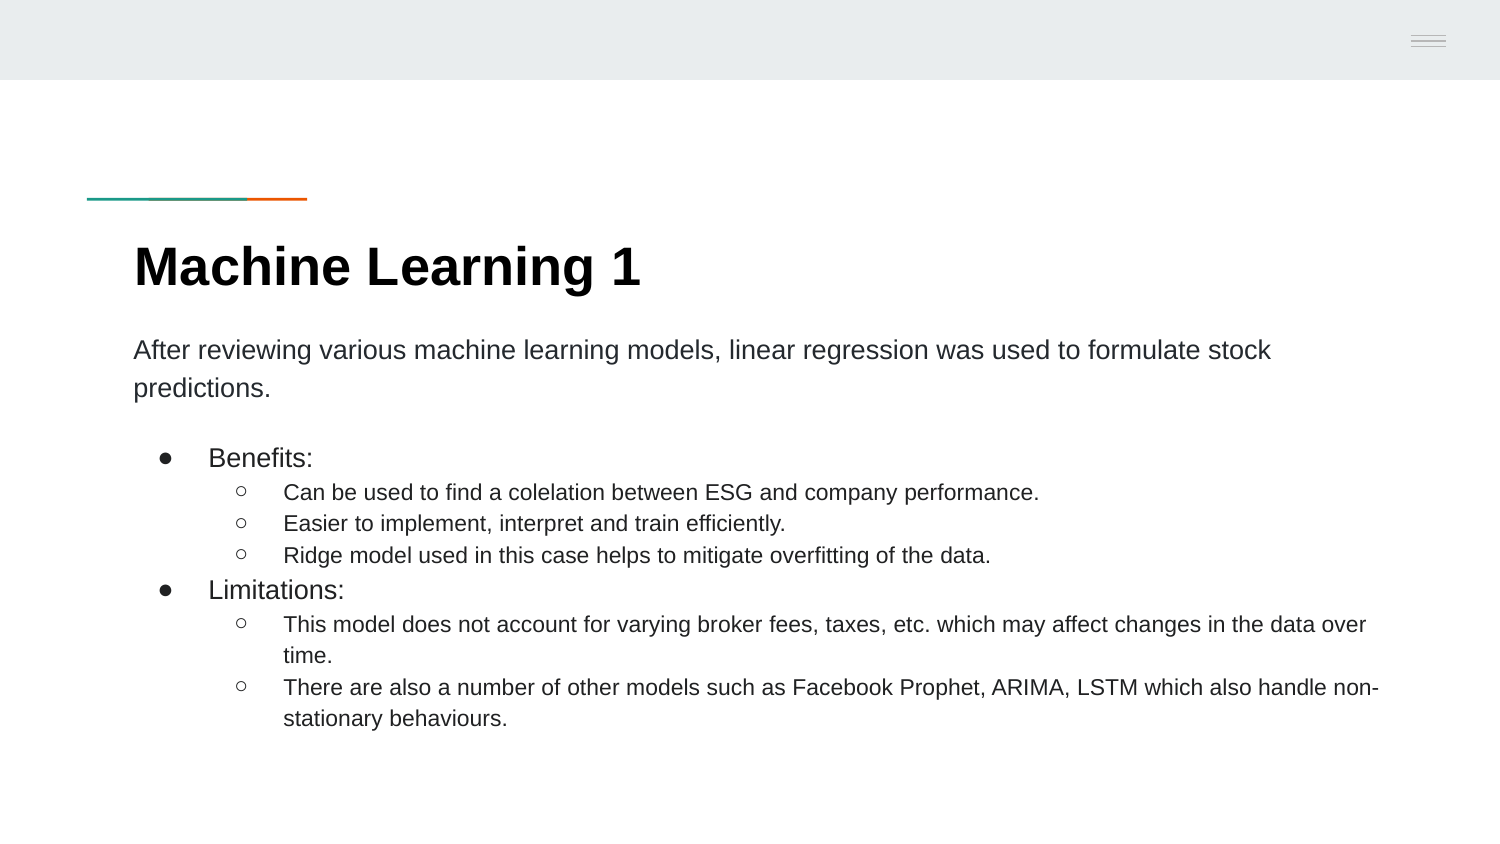

# Machine Learning 1
After reviewing various machine learning models, linear regression was used to formulate stock predictions.
Benefits:
Can be used to find a colelation between ESG and company performance.
Easier to implement, interpret and train efficiently.
Ridge model used in this case helps to mitigate overfitting of the data.
Limitations:
This model does not account for varying broker fees, taxes, etc. which may affect changes in the data over time.
There are also a number of other models such as Facebook Prophet, ARIMA, LSTM which also handle non-stationary behaviours.